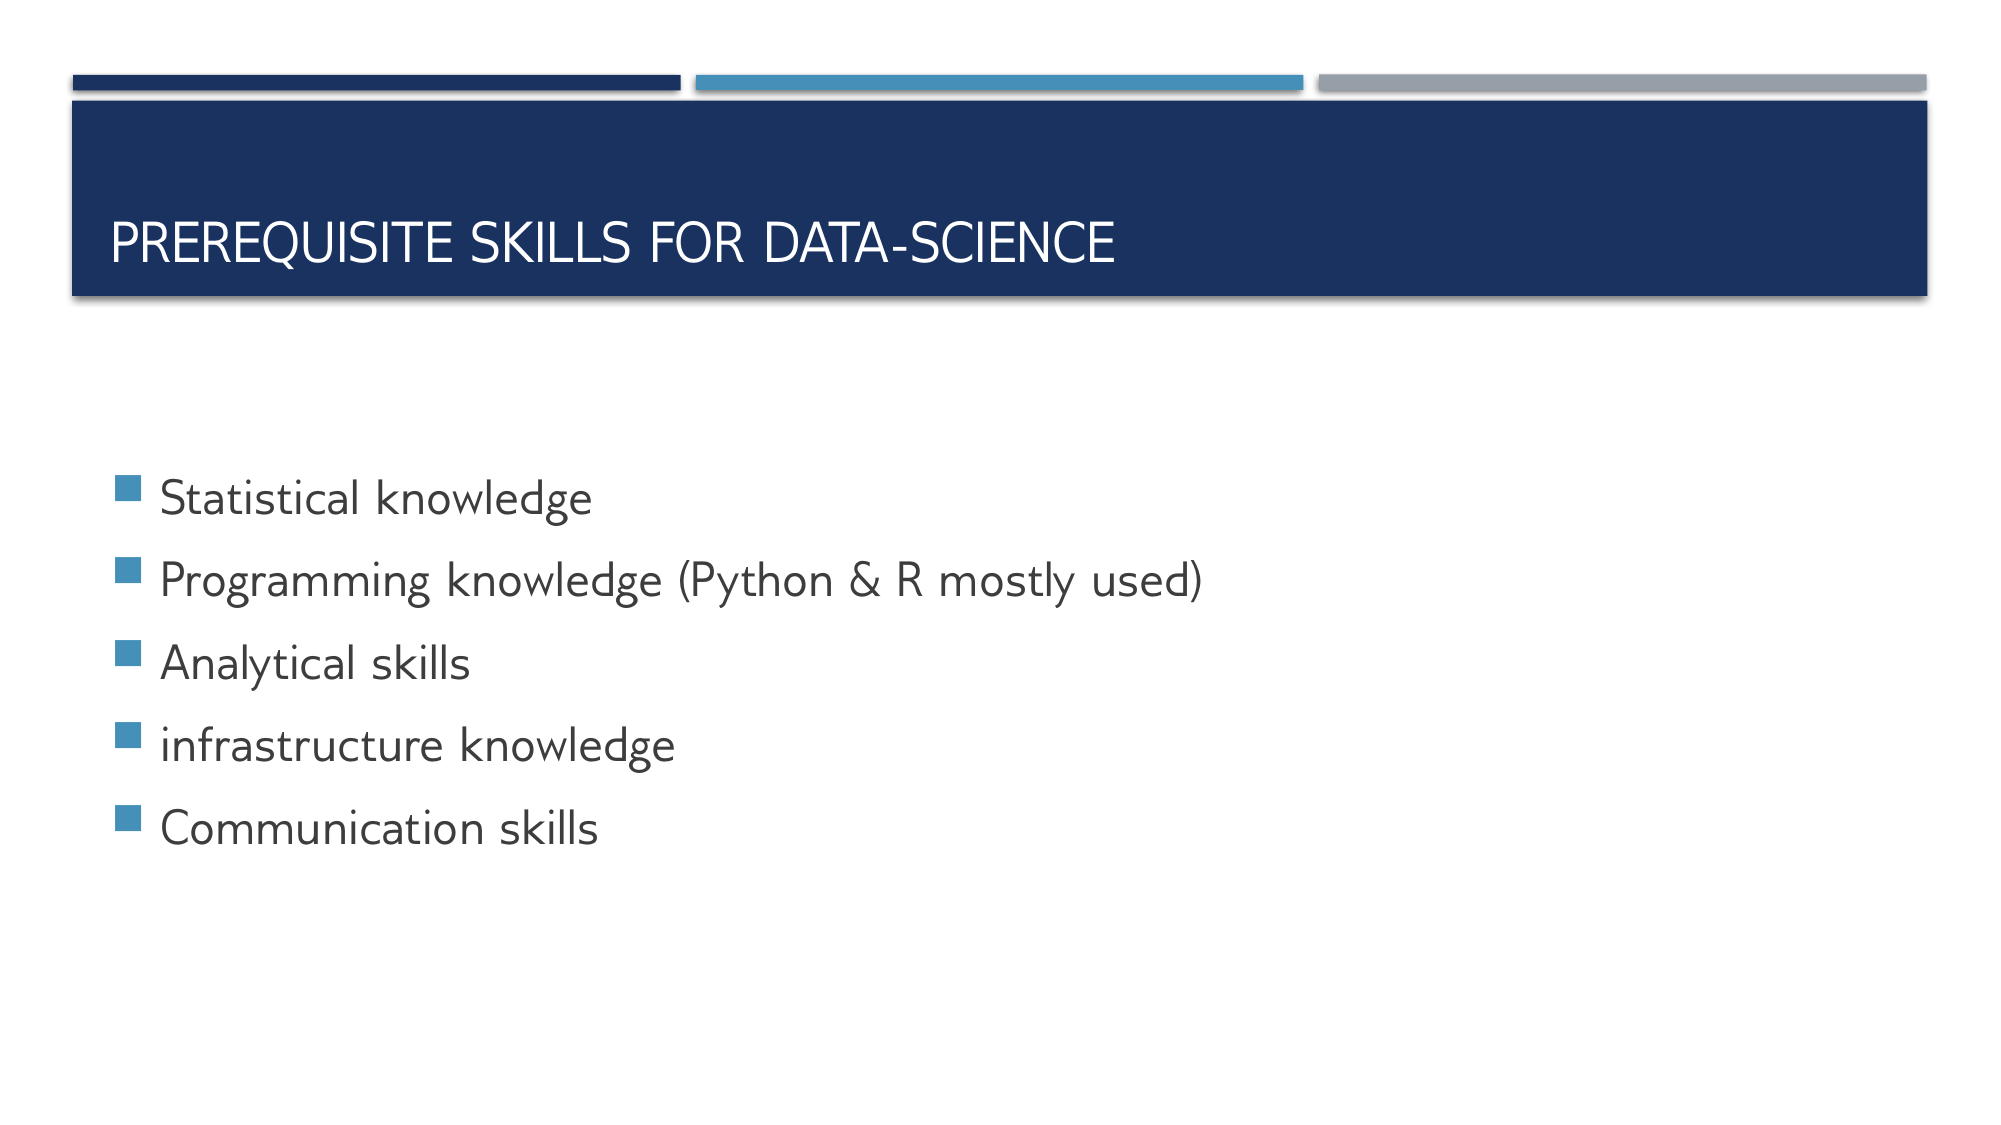

# Prerequisite skills for data-science
Statistical knowledge
Programming knowledge (Python & R mostly used)
Analytical skills
infrastructure knowledge
Communication skills